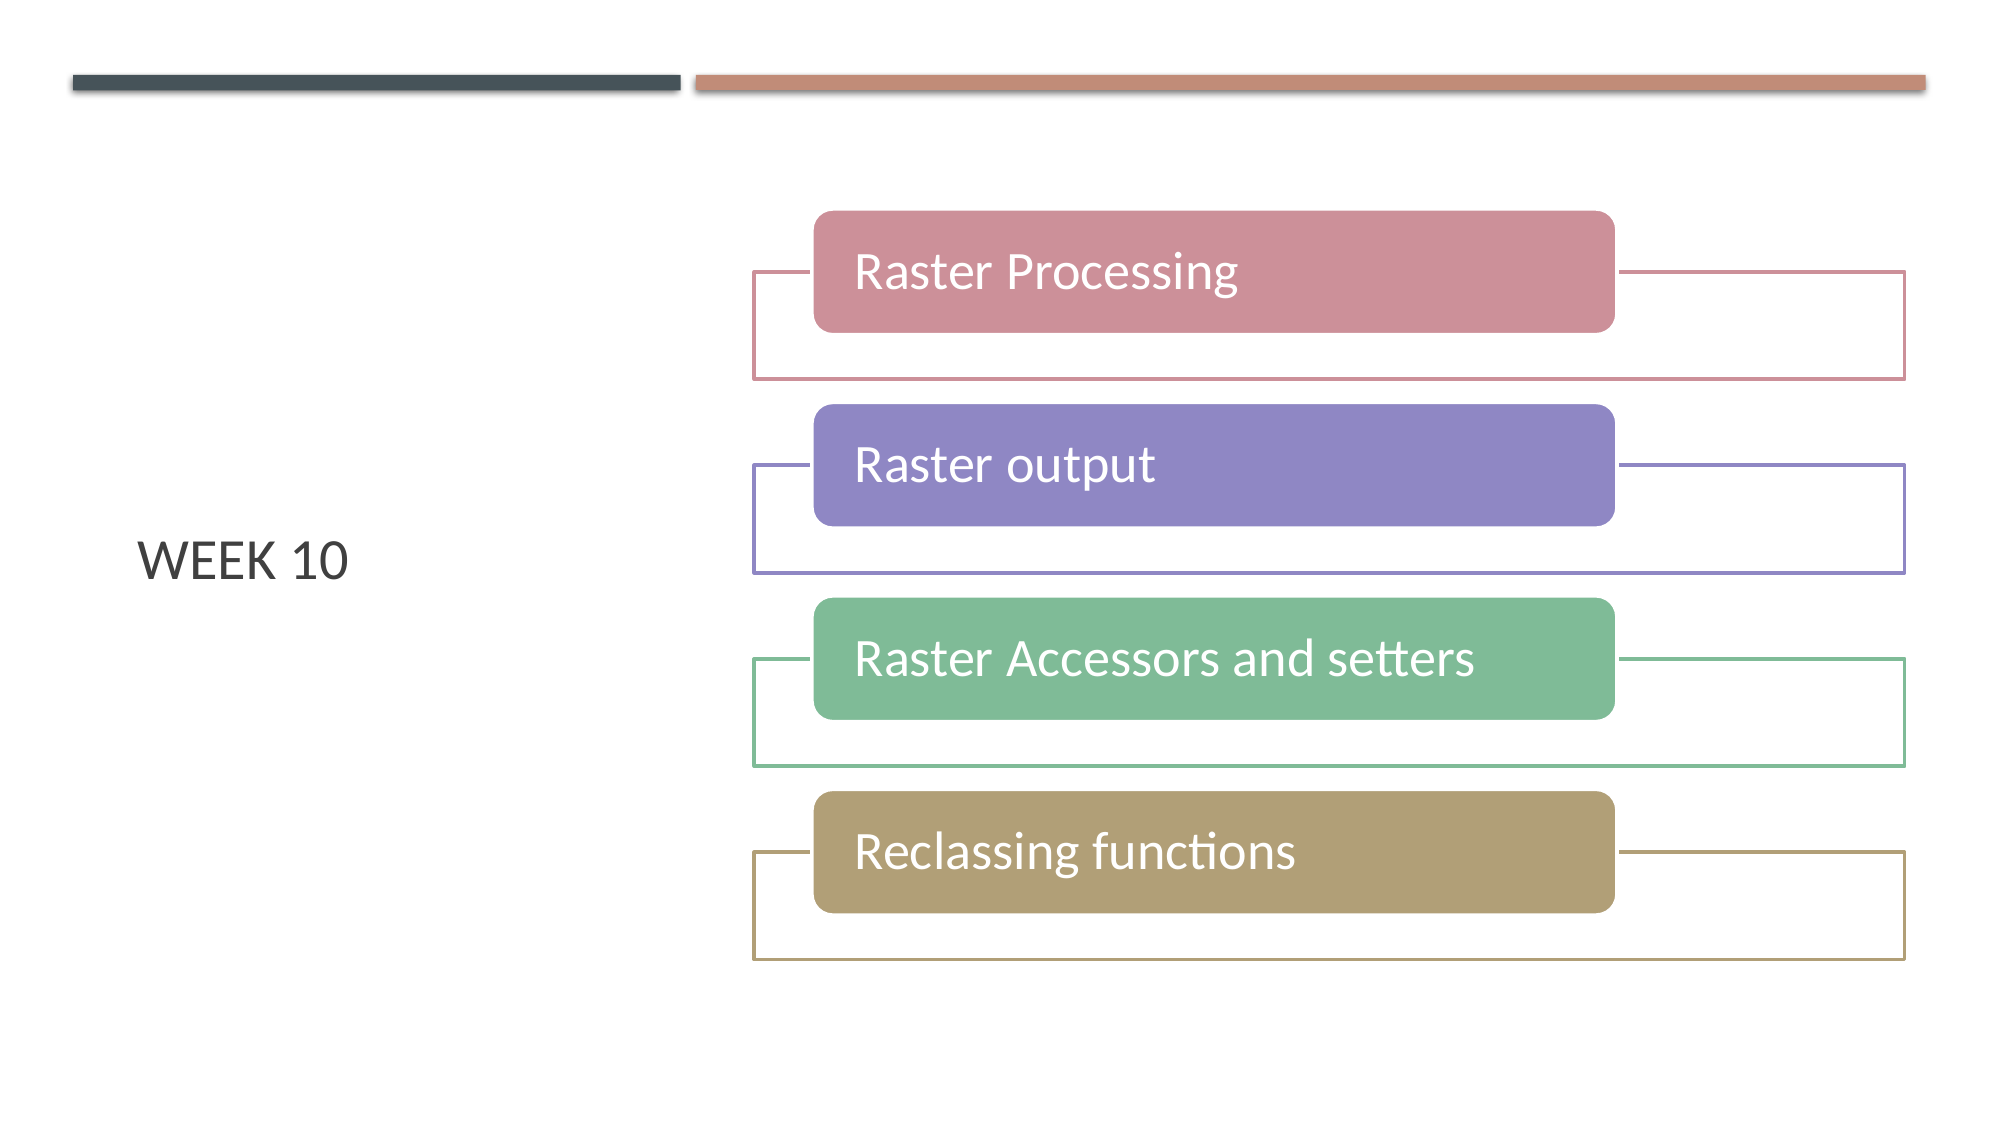

# Week 10
Raster Processing
Raster output
Raster Accessors and setters
Reclassing functions